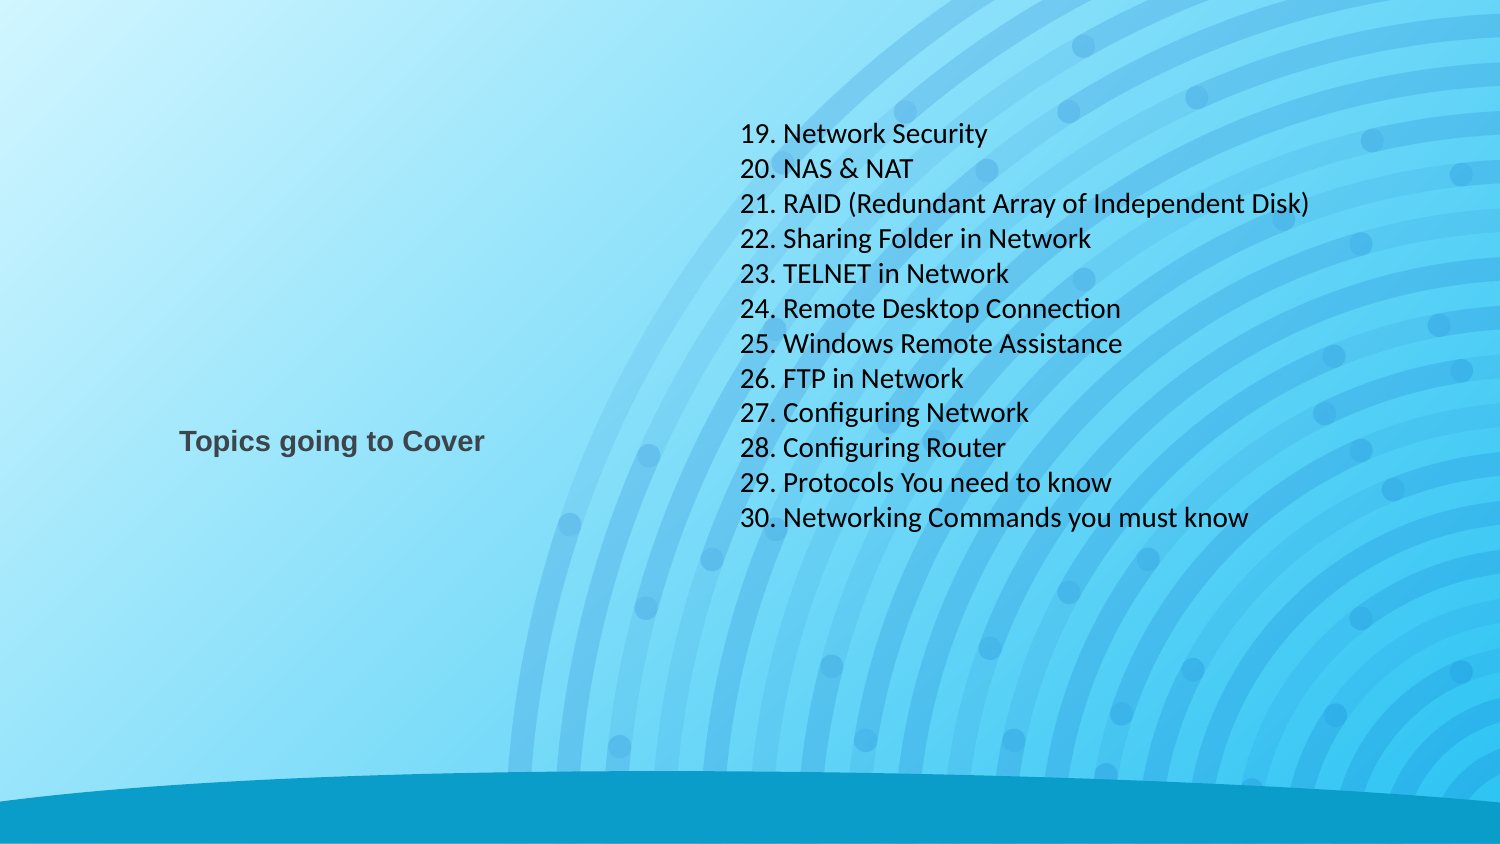

19. Network Security
20. NAS & NAT
21. RAID (Redundant Array of Independent Disk)
22. Sharing Folder in Network
23. TELNET in Network
24. Remote Desktop Connection
25. Windows Remote Assistance
26. FTP in Network
27. Configuring Network
28. Configuring Router
29. Protocols You need to know
30. Networking Commands you must know

Topics going to Cover